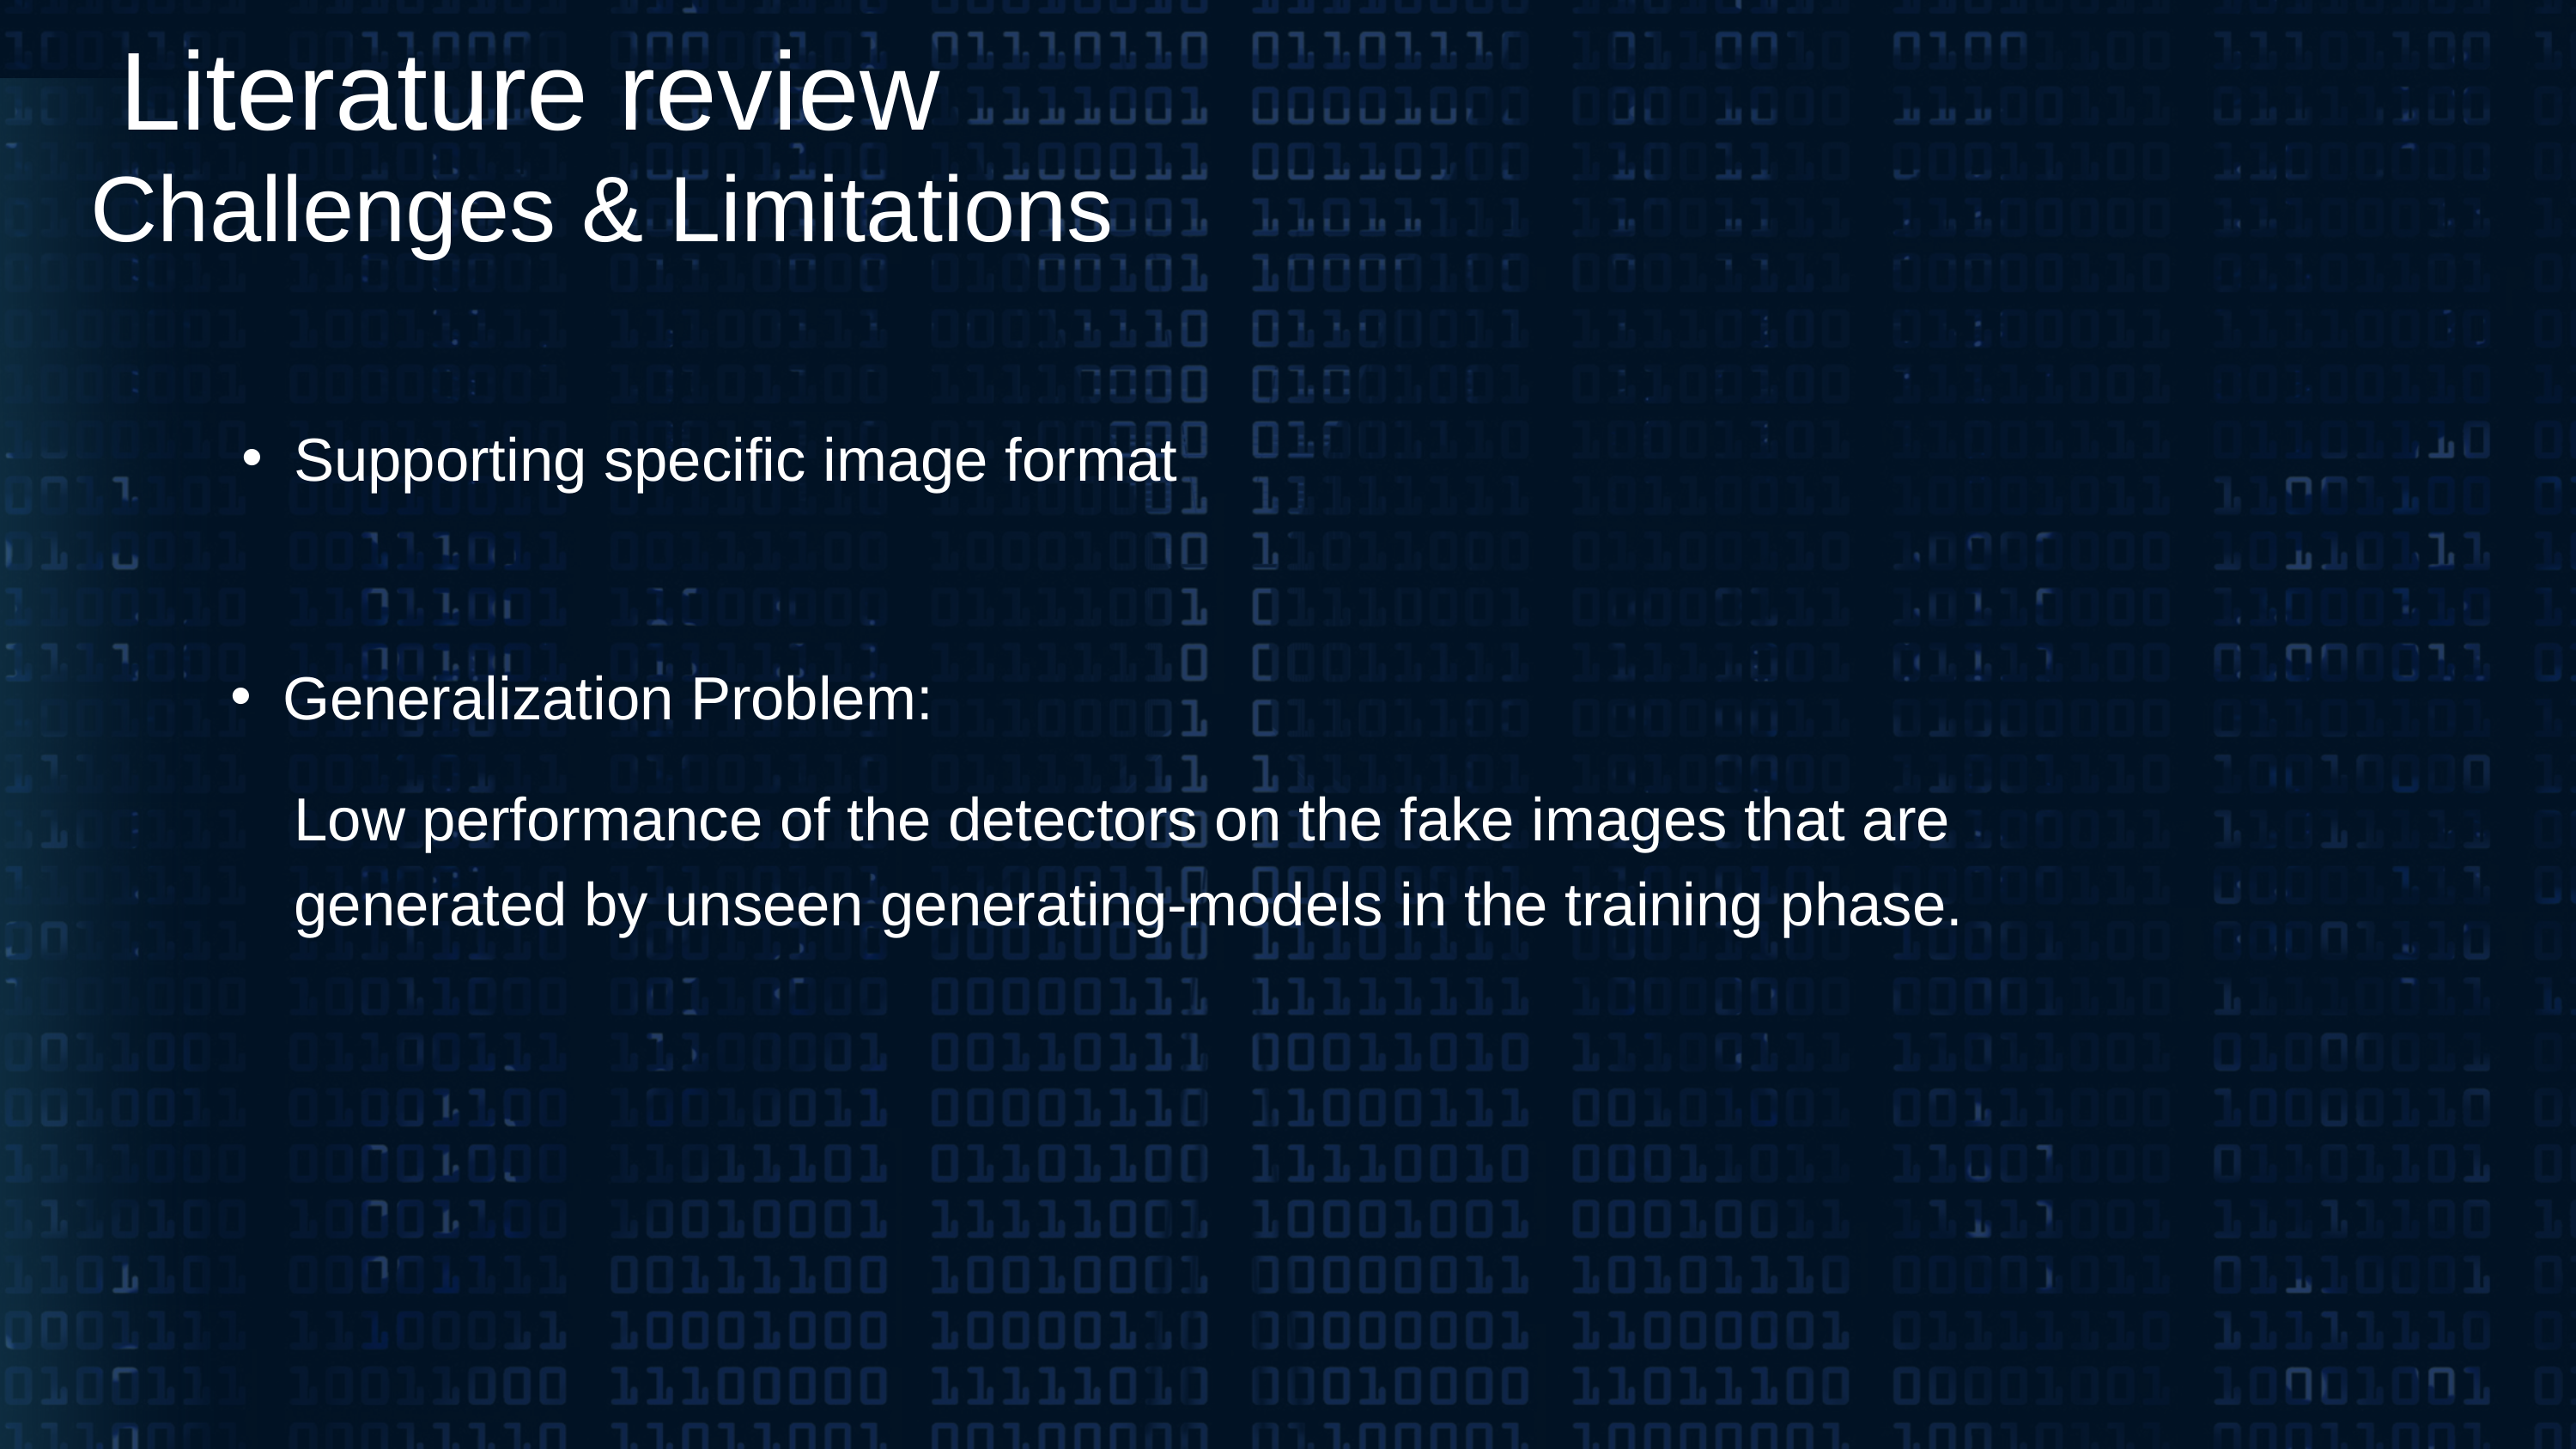

Literature review

Challenges & Limitations
Supporting specific image format
Generalization Problem:
Low performance of the detectors on the fake images that are generated by unseen generating-models in the training phase.